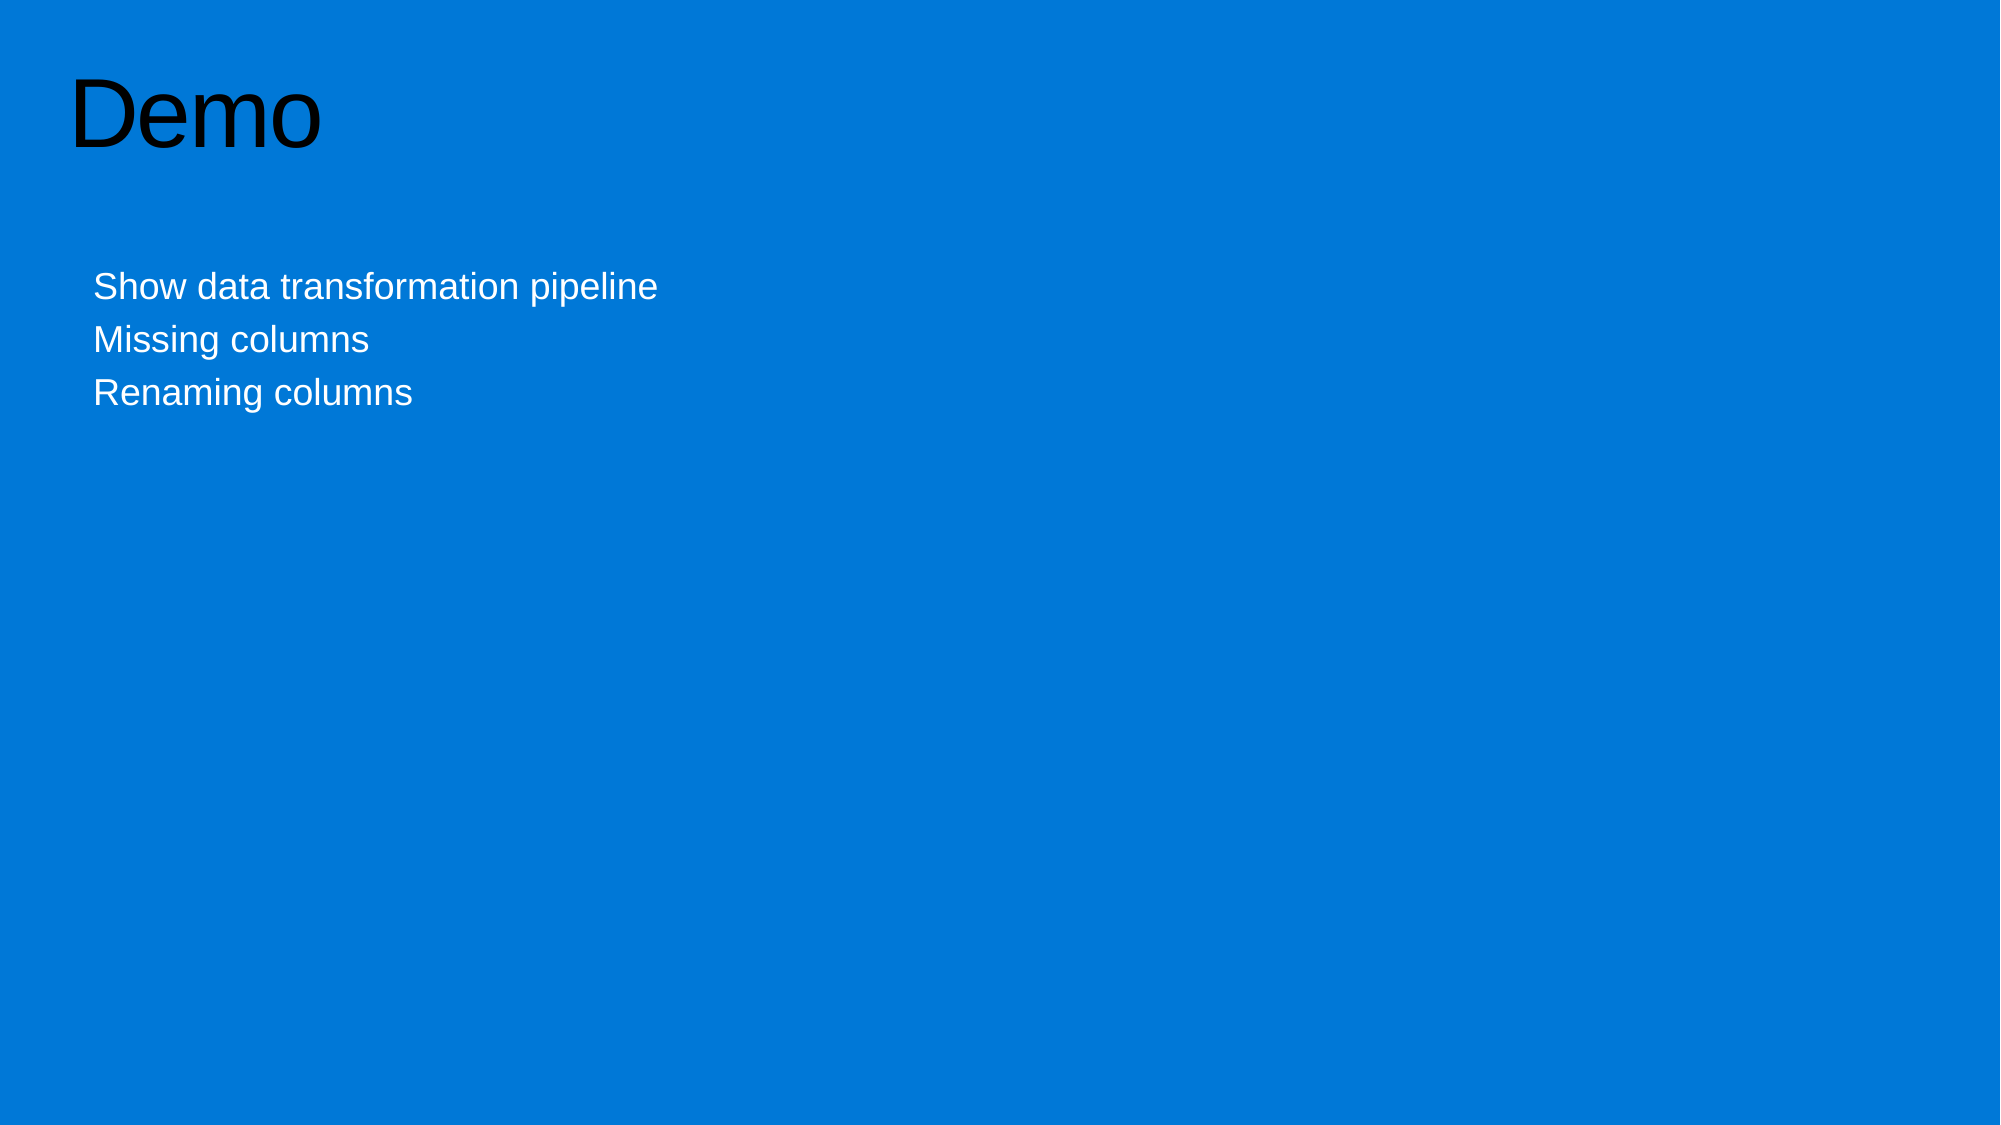

# Demo
Show data transformation pipeline
Missing columns
Renaming columns